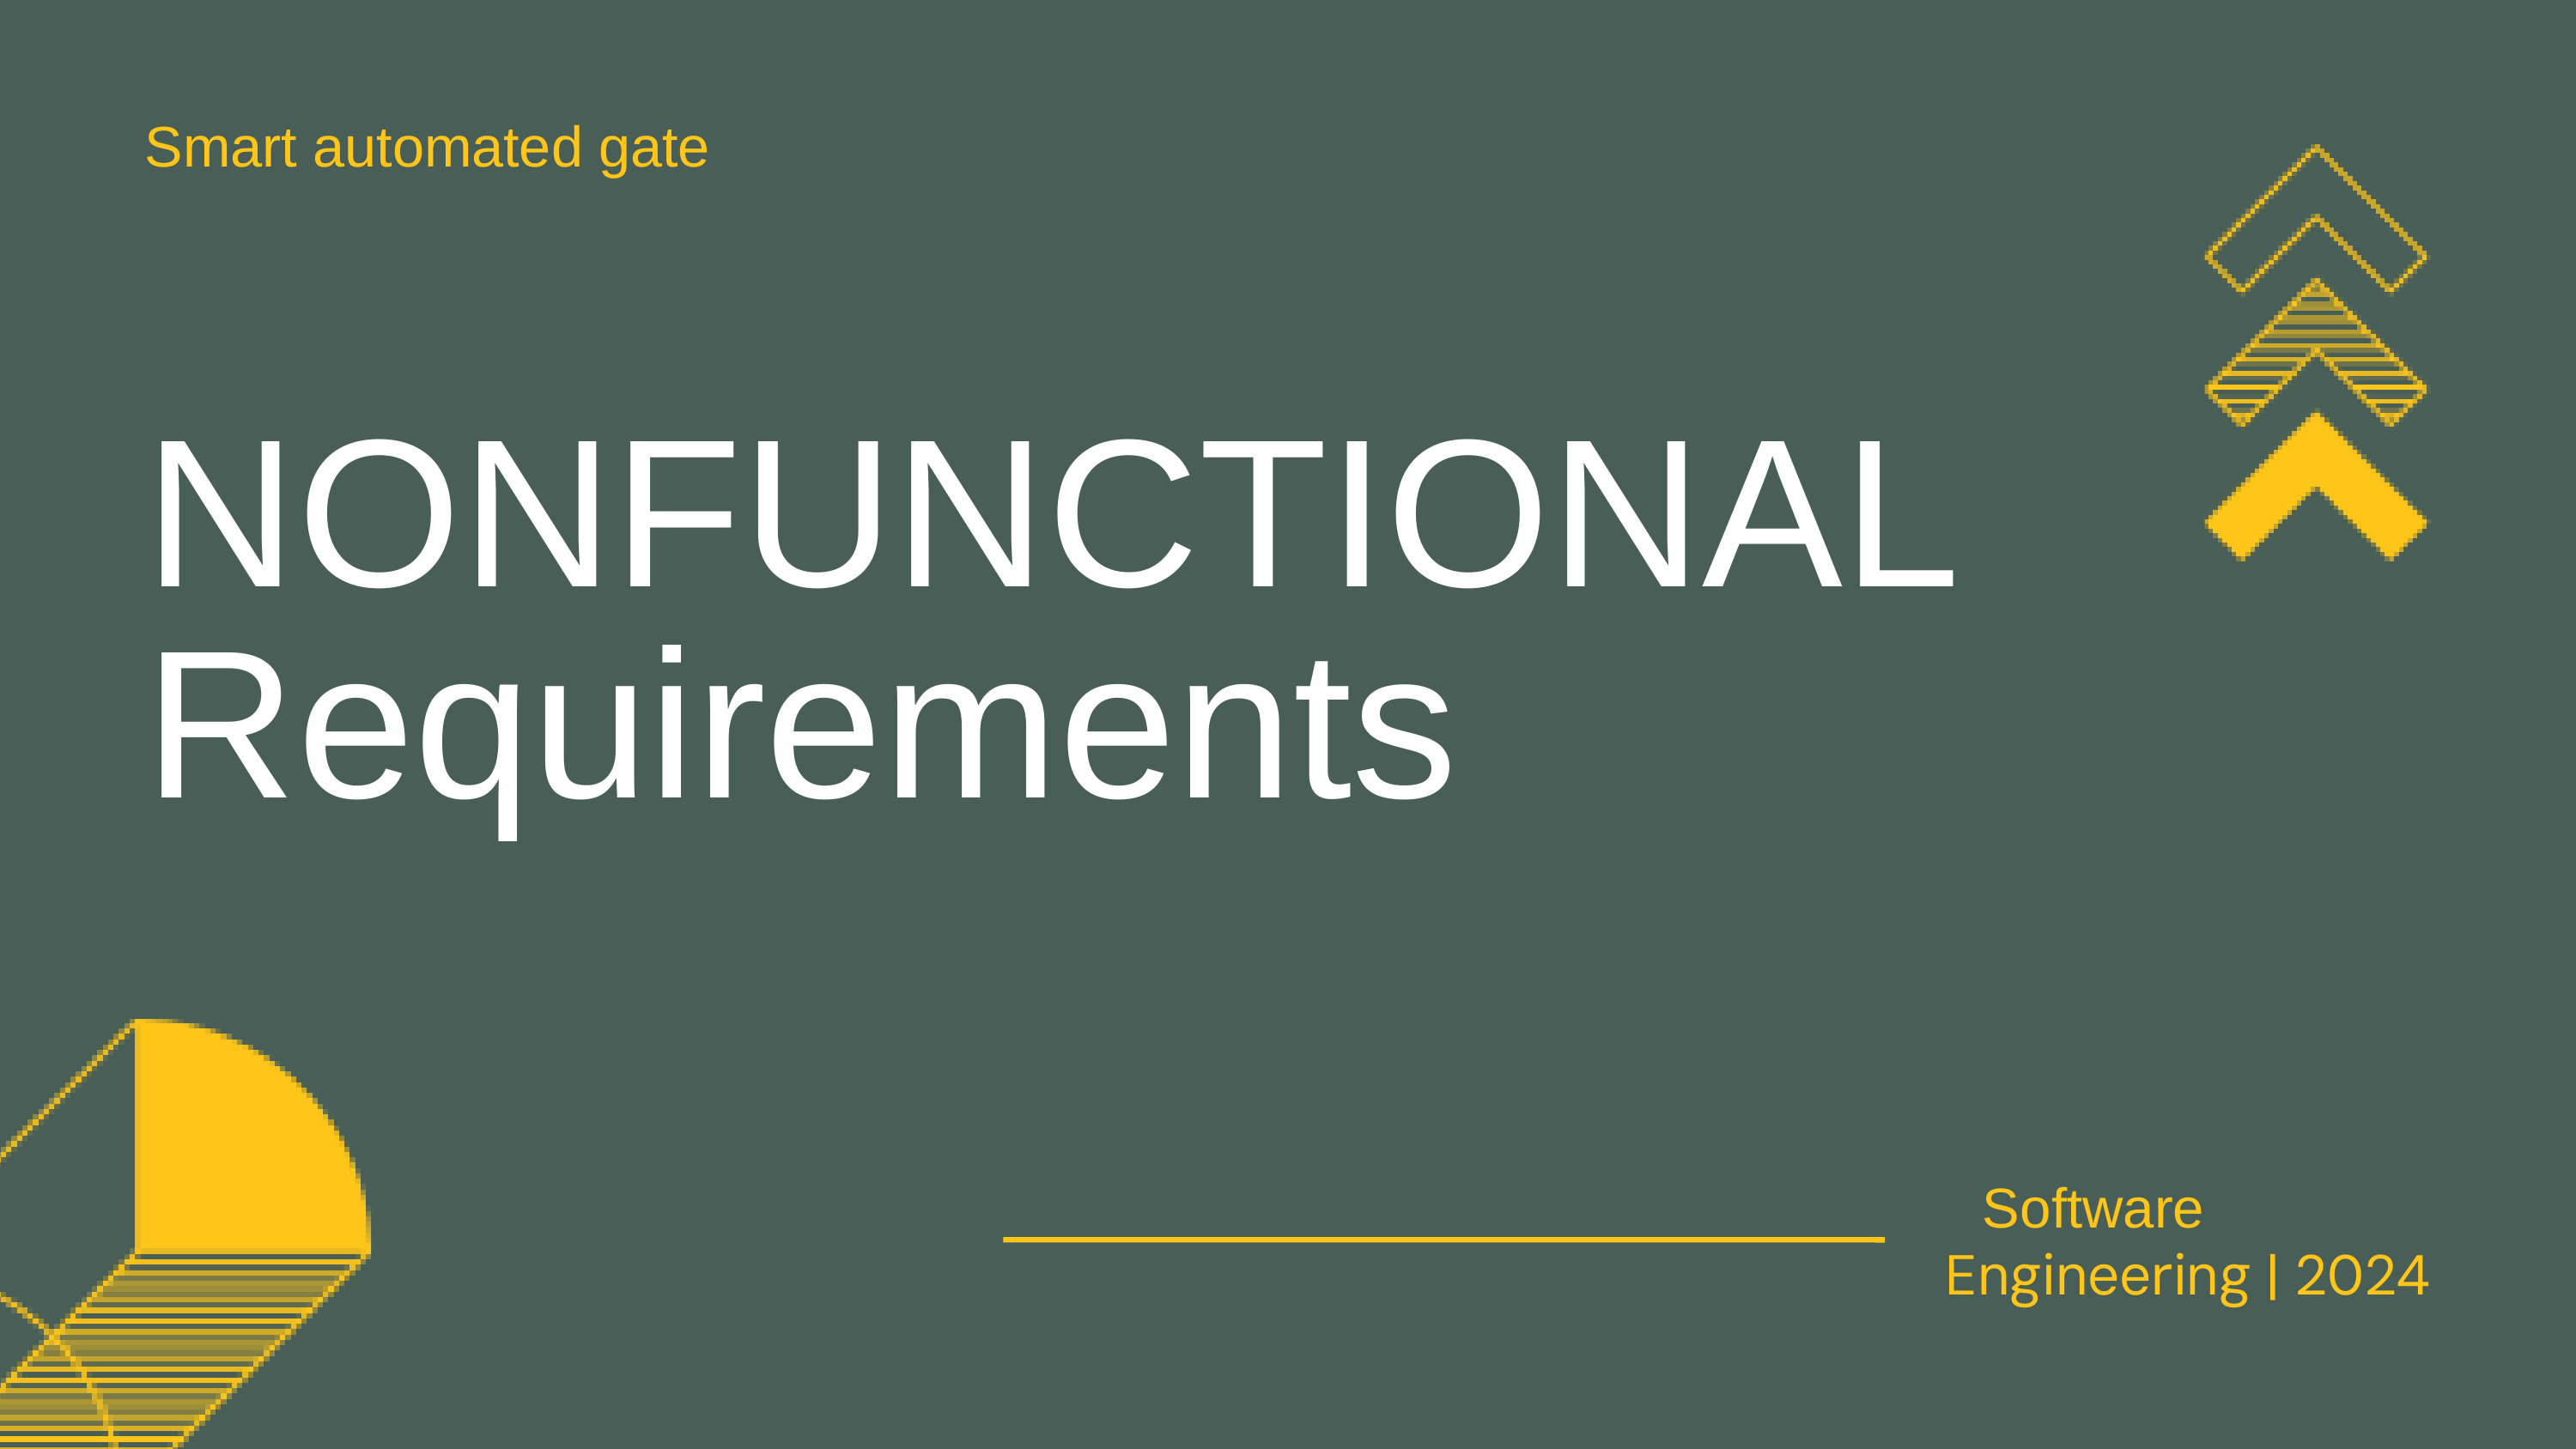

Smart automated gate

NONFUNCTIONAL
Requirements

Software
Engineering | 2024